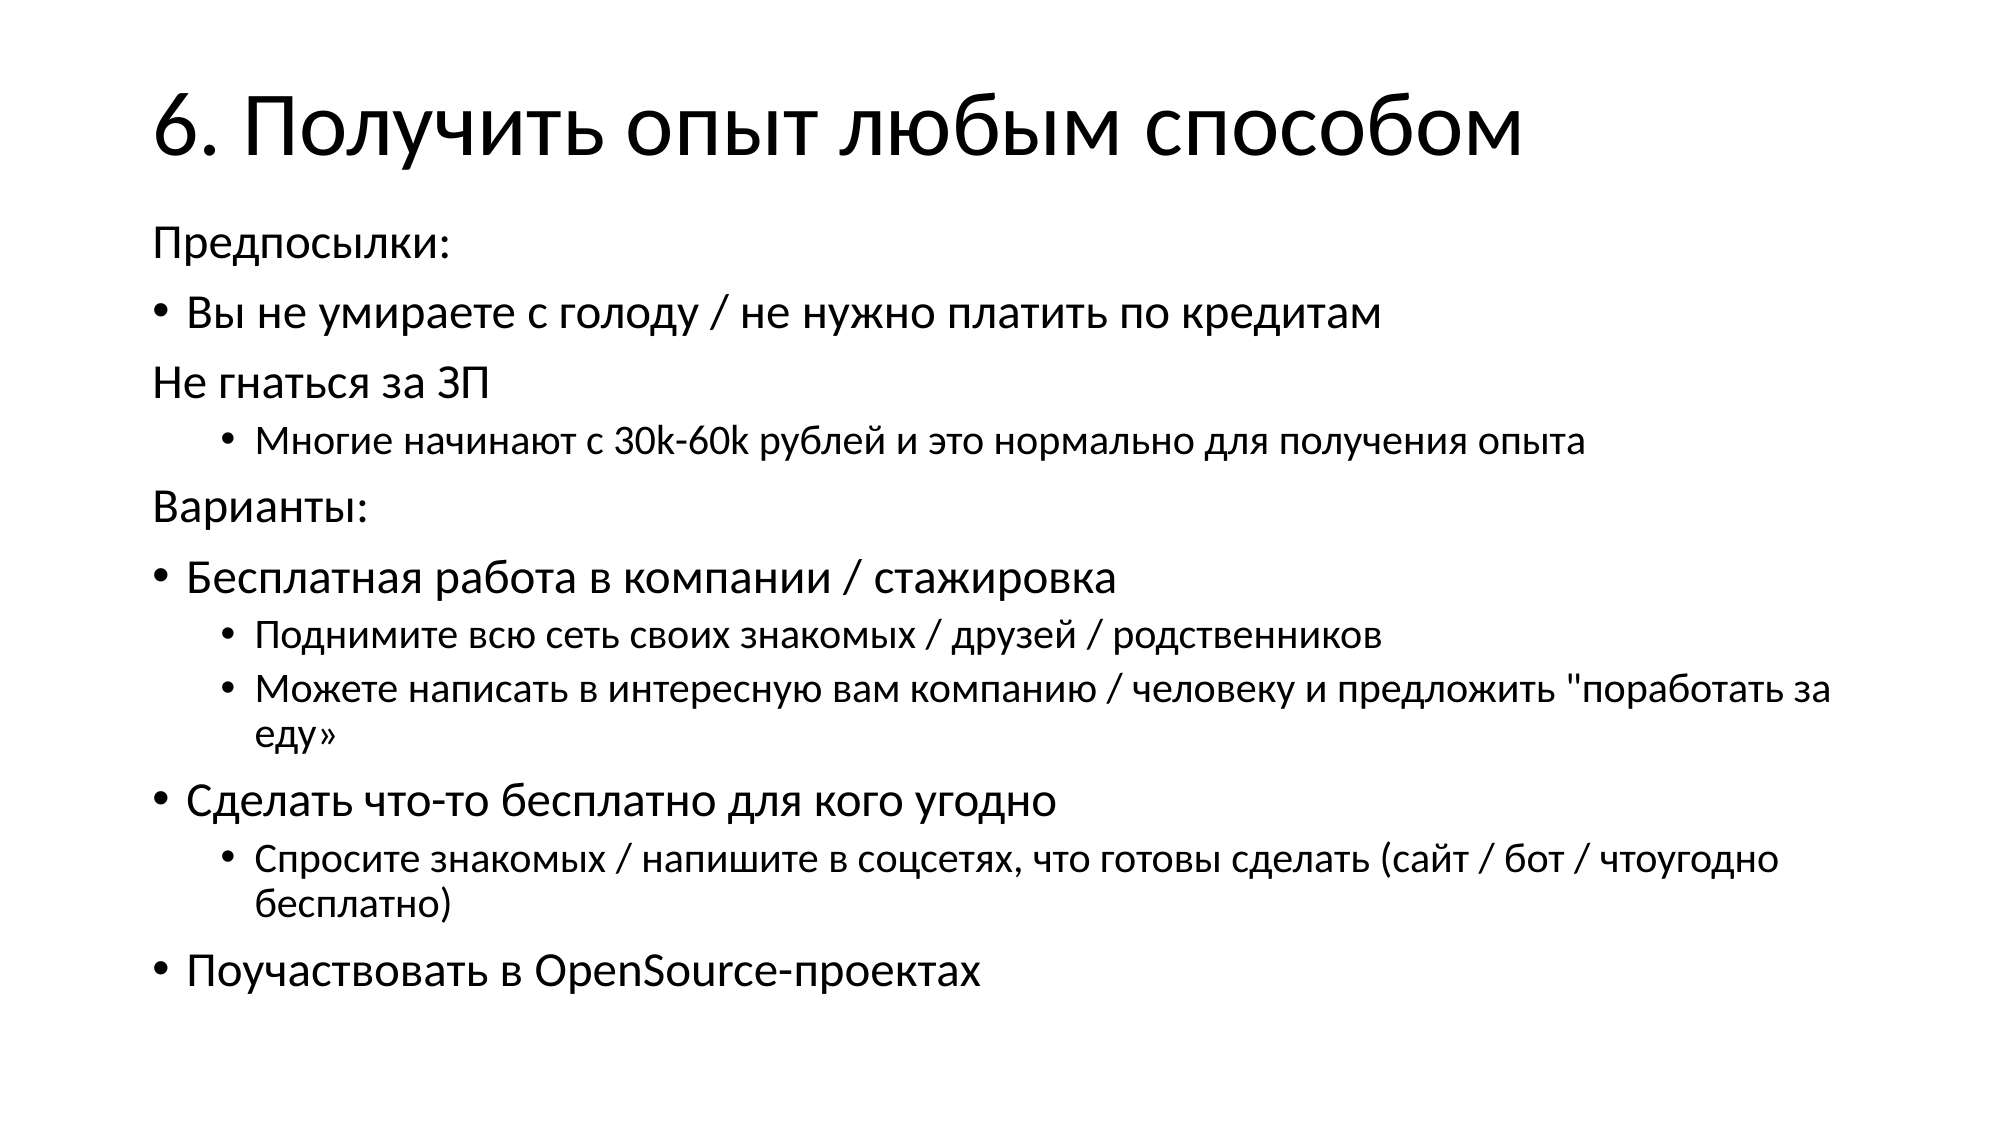

# 6. Получить опыт любым способом
Предпосылки:
Вы не умираете с голоду / не нужно платить по кредитам
Не гнаться за ЗП
Многие начинают с 30k-60k рублей и это нормально для получения опыта
Варианты:
Бесплатная работа в компании / стажировка
Поднимите всю сеть своих знакомых / друзей / родственников
Можете написать в интересную вам компанию / человеку и предложить "поработать за еду»
Сделать что-то бесплатно для кого угодно
Спросите знакомых / напишите в соцсетях, что готовы сделать (сайт / бот / чтоугодно бесплатно)
Поучаствовать в OpenSource-проектах